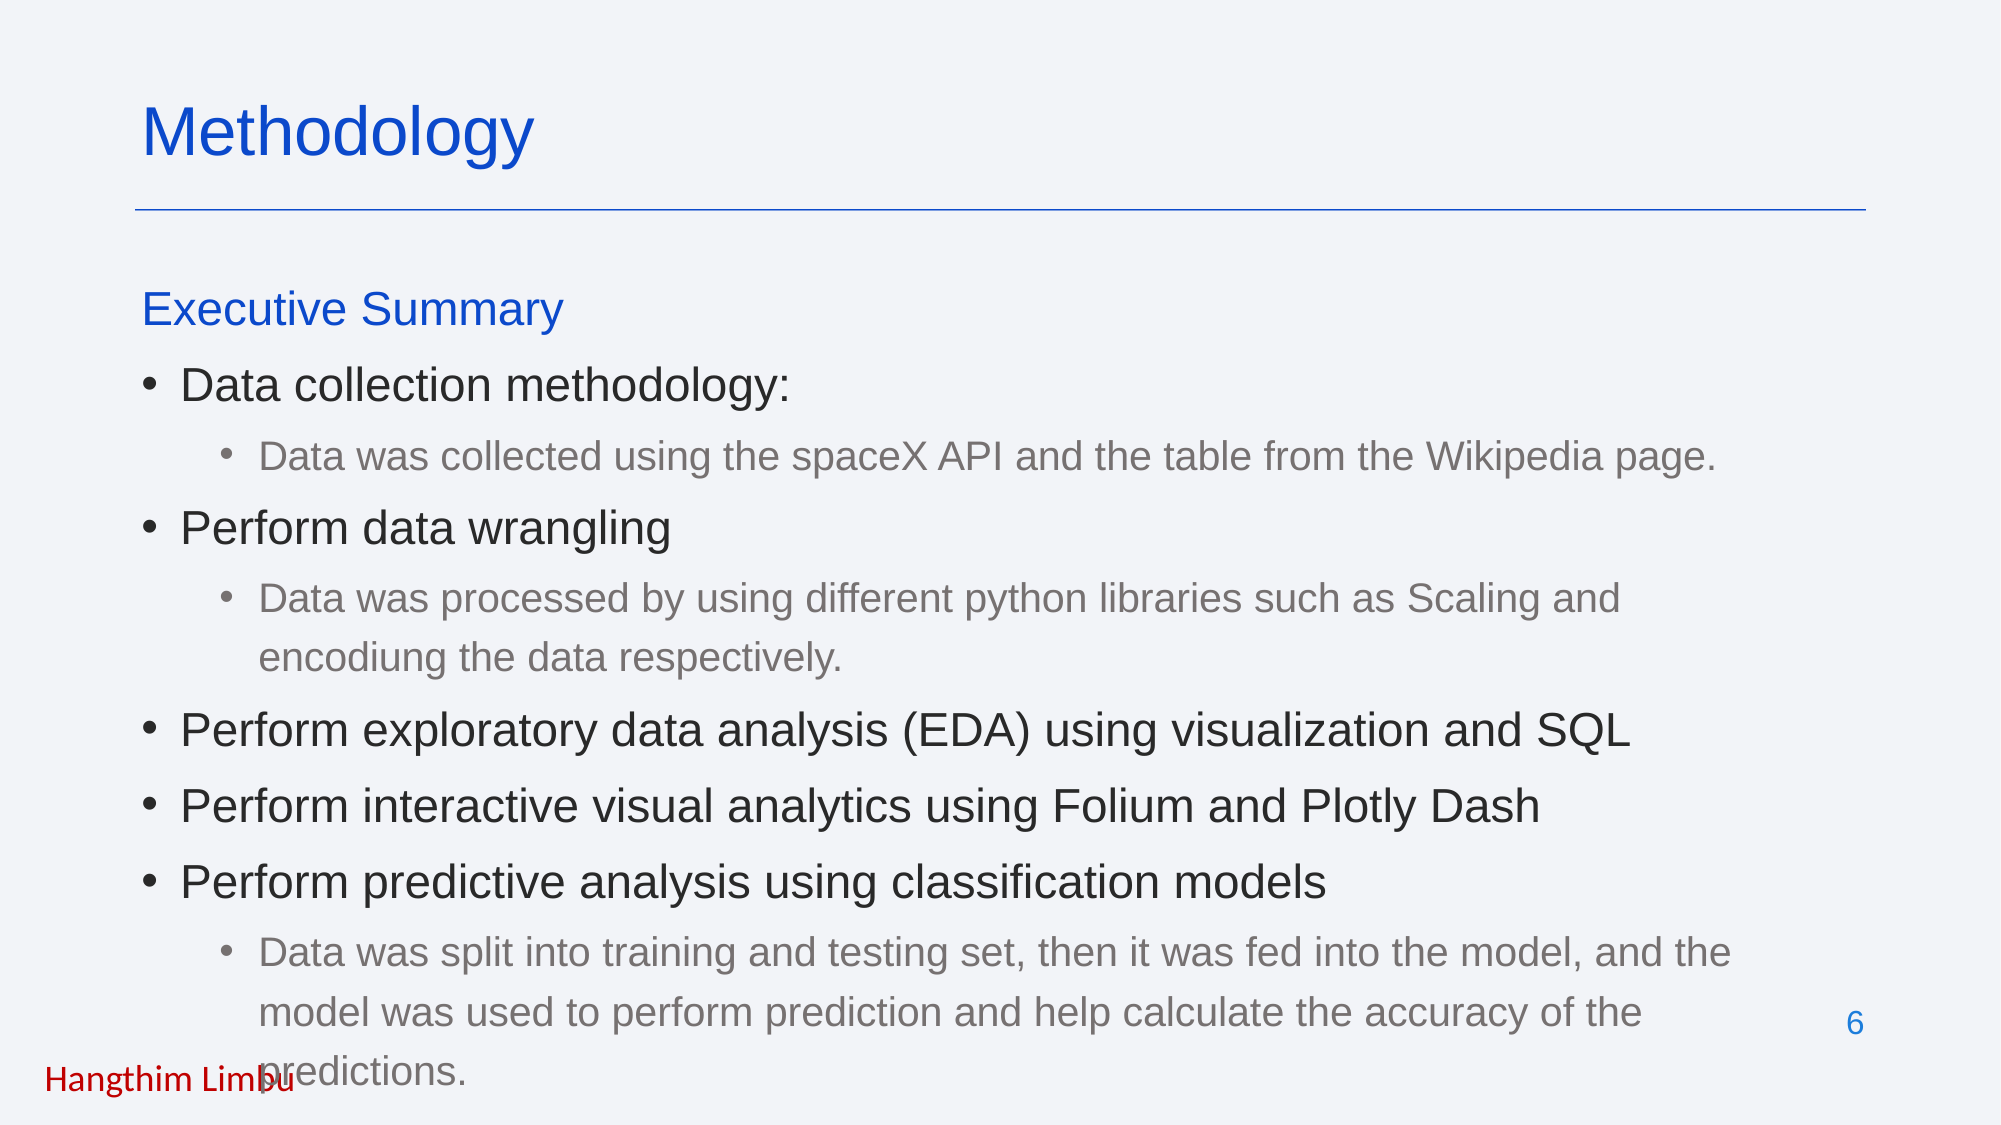

Methodology
Executive Summary
Data collection methodology:
Data was collected using the spaceX API and the table from the Wikipedia page.
Perform data wrangling
Data was processed by using different python libraries such as Scaling and encodiung the data respectively.
Perform exploratory data analysis (EDA) using visualization and SQL
Perform interactive visual analytics using Folium and Plotly Dash
Perform predictive analysis using classification models
Data was split into training and testing set, then it was fed into the model, and the model was used to perform prediction and help calculate the accuracy of the predictions.

6